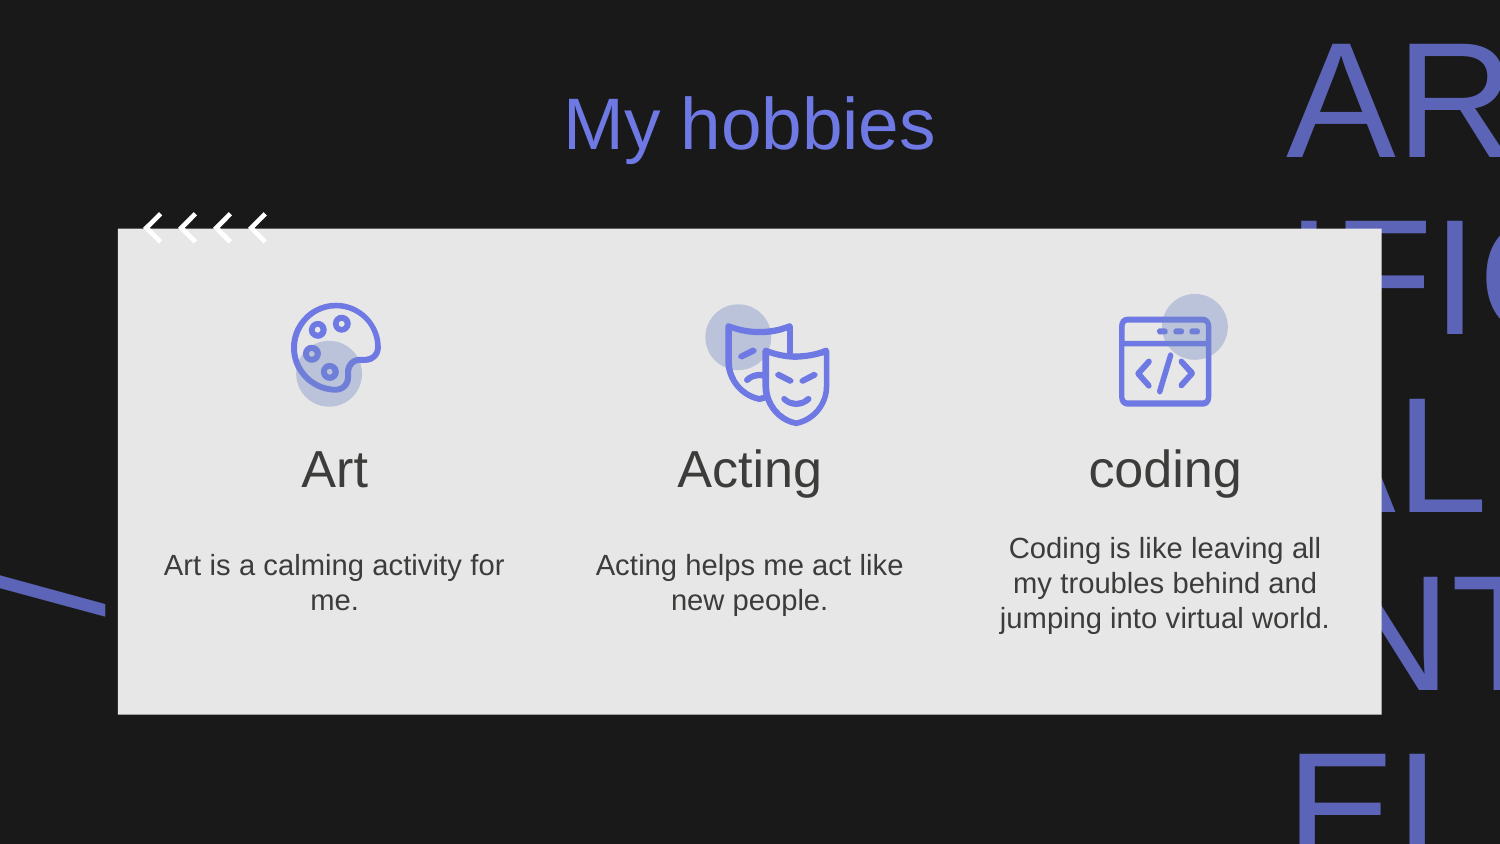

My hobbies

# Art
Acting
coding
Art is a calming activity for me.
Acting helps me act like new people.
Coding is like leaving all my troubles behind and jumping into virtual world.